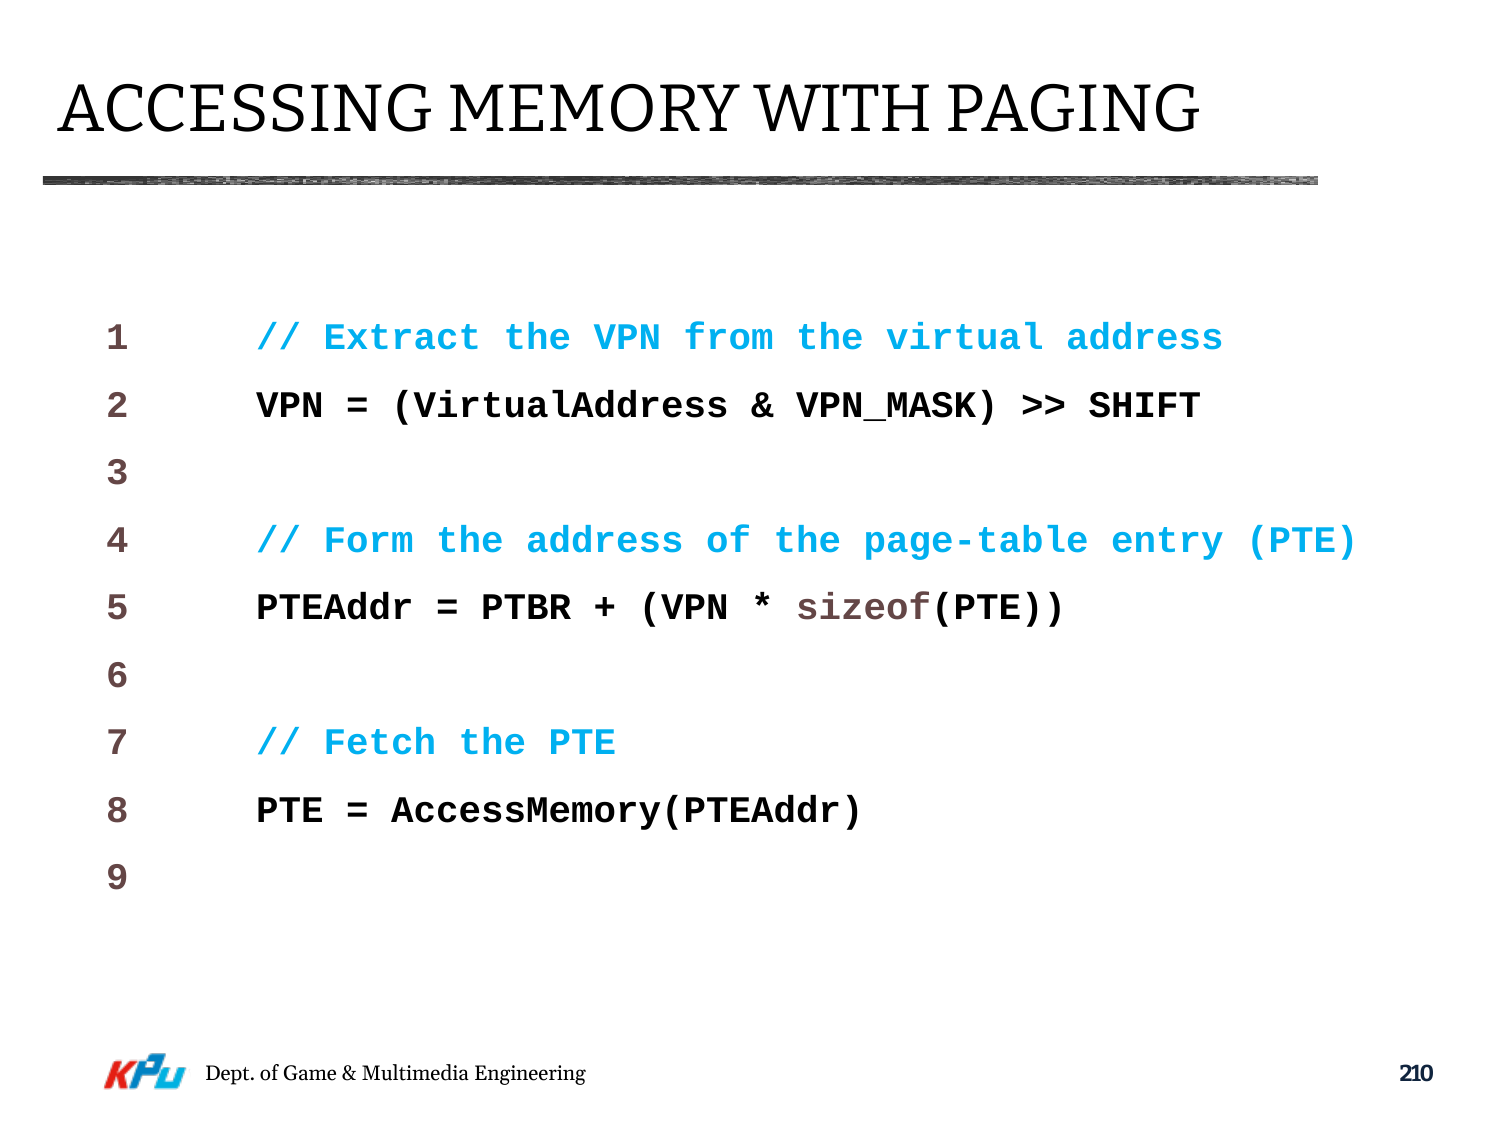

# Accessing Memory With Paging

1 	// Extract the VPN from the virtual address
2 	VPN = (VirtualAddress & VPN_MASK) >> SHIFT
3
4 	// Form the address of the page-table entry (PTE)
5 	PTEAddr = PTBR + (VPN * sizeof(PTE))
6
7 	// Fetch the PTE
8 	PTE = AccessMemory(PTEAddr)
9
Dept. of Game & Multimedia Engineering
210